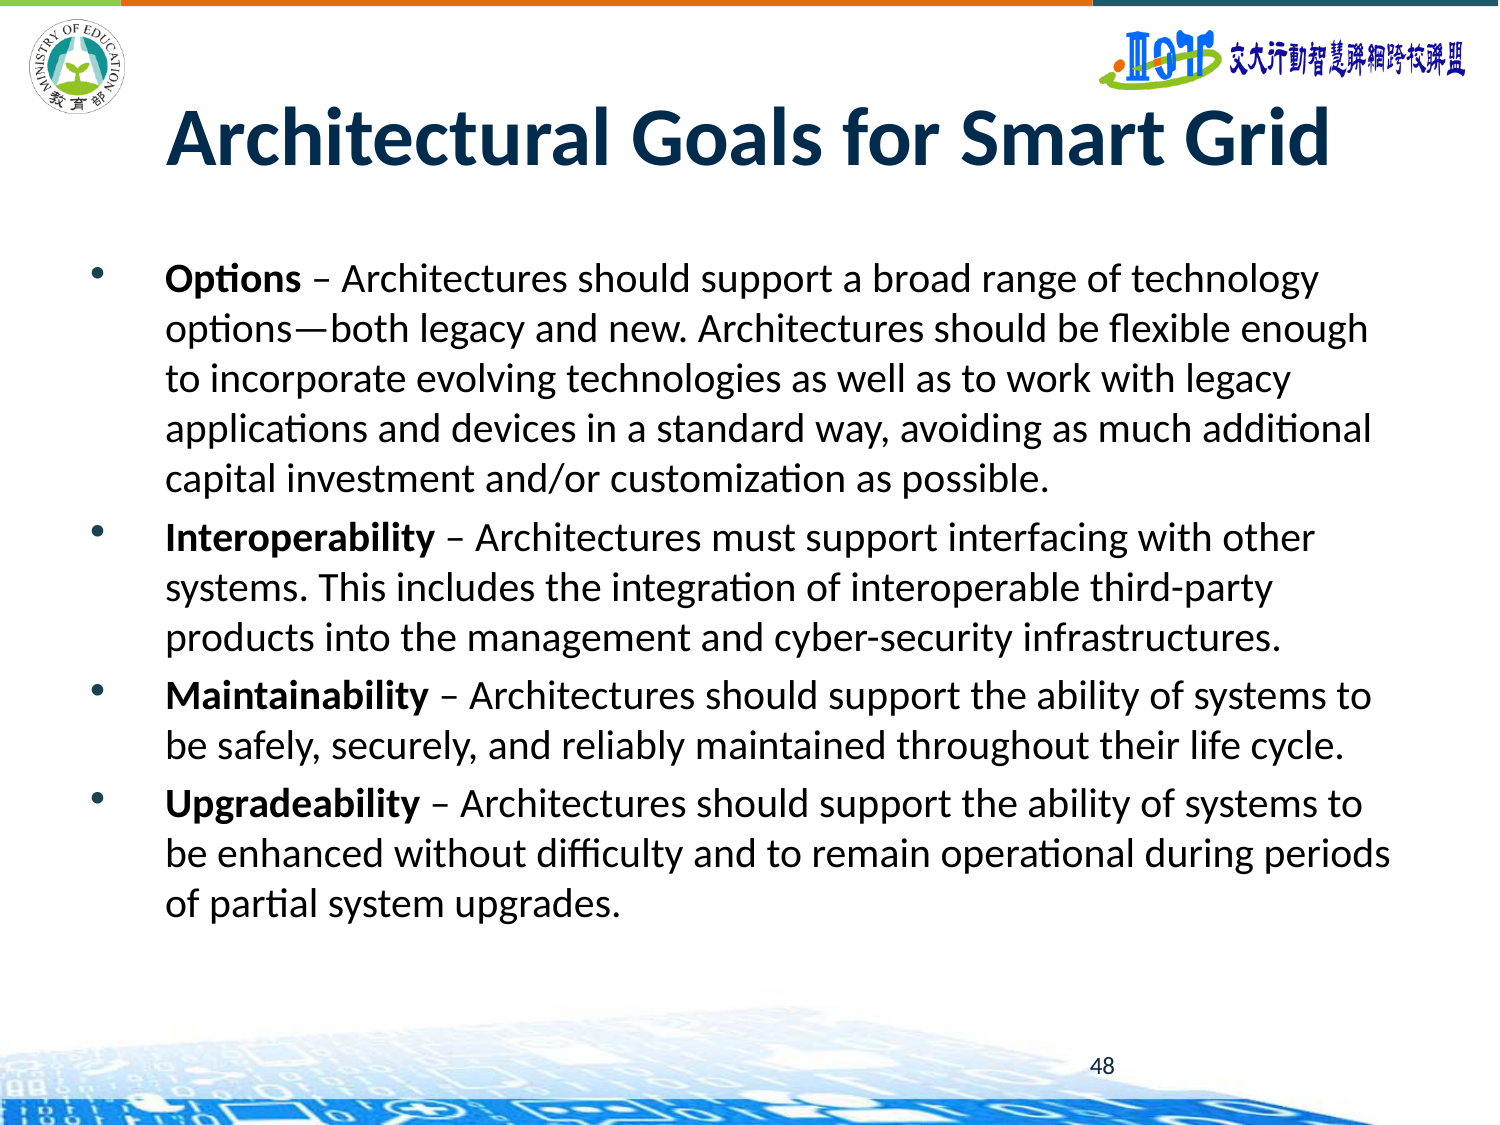

# Architectural Goals for Smart Grid
Options – Architectures should support a broad range of technology options—both legacy and new. Architectures should be flexible enough to incorporate evolving technologies as well as to work with legacy applications and devices in a standard way, avoiding as much additional capital investment and/or customization as possible.
Interoperability – Architectures must support interfacing with other systems. This includes the integration of interoperable third-party products into the management and cyber-security infrastructures.
Maintainability – Architectures should support the ability of systems to be safely, securely, and reliably maintained throughout their life cycle.
Upgradeability – Architectures should support the ability of systems to be enhanced without difficulty and to remain operational during periods of partial system upgrades.
48